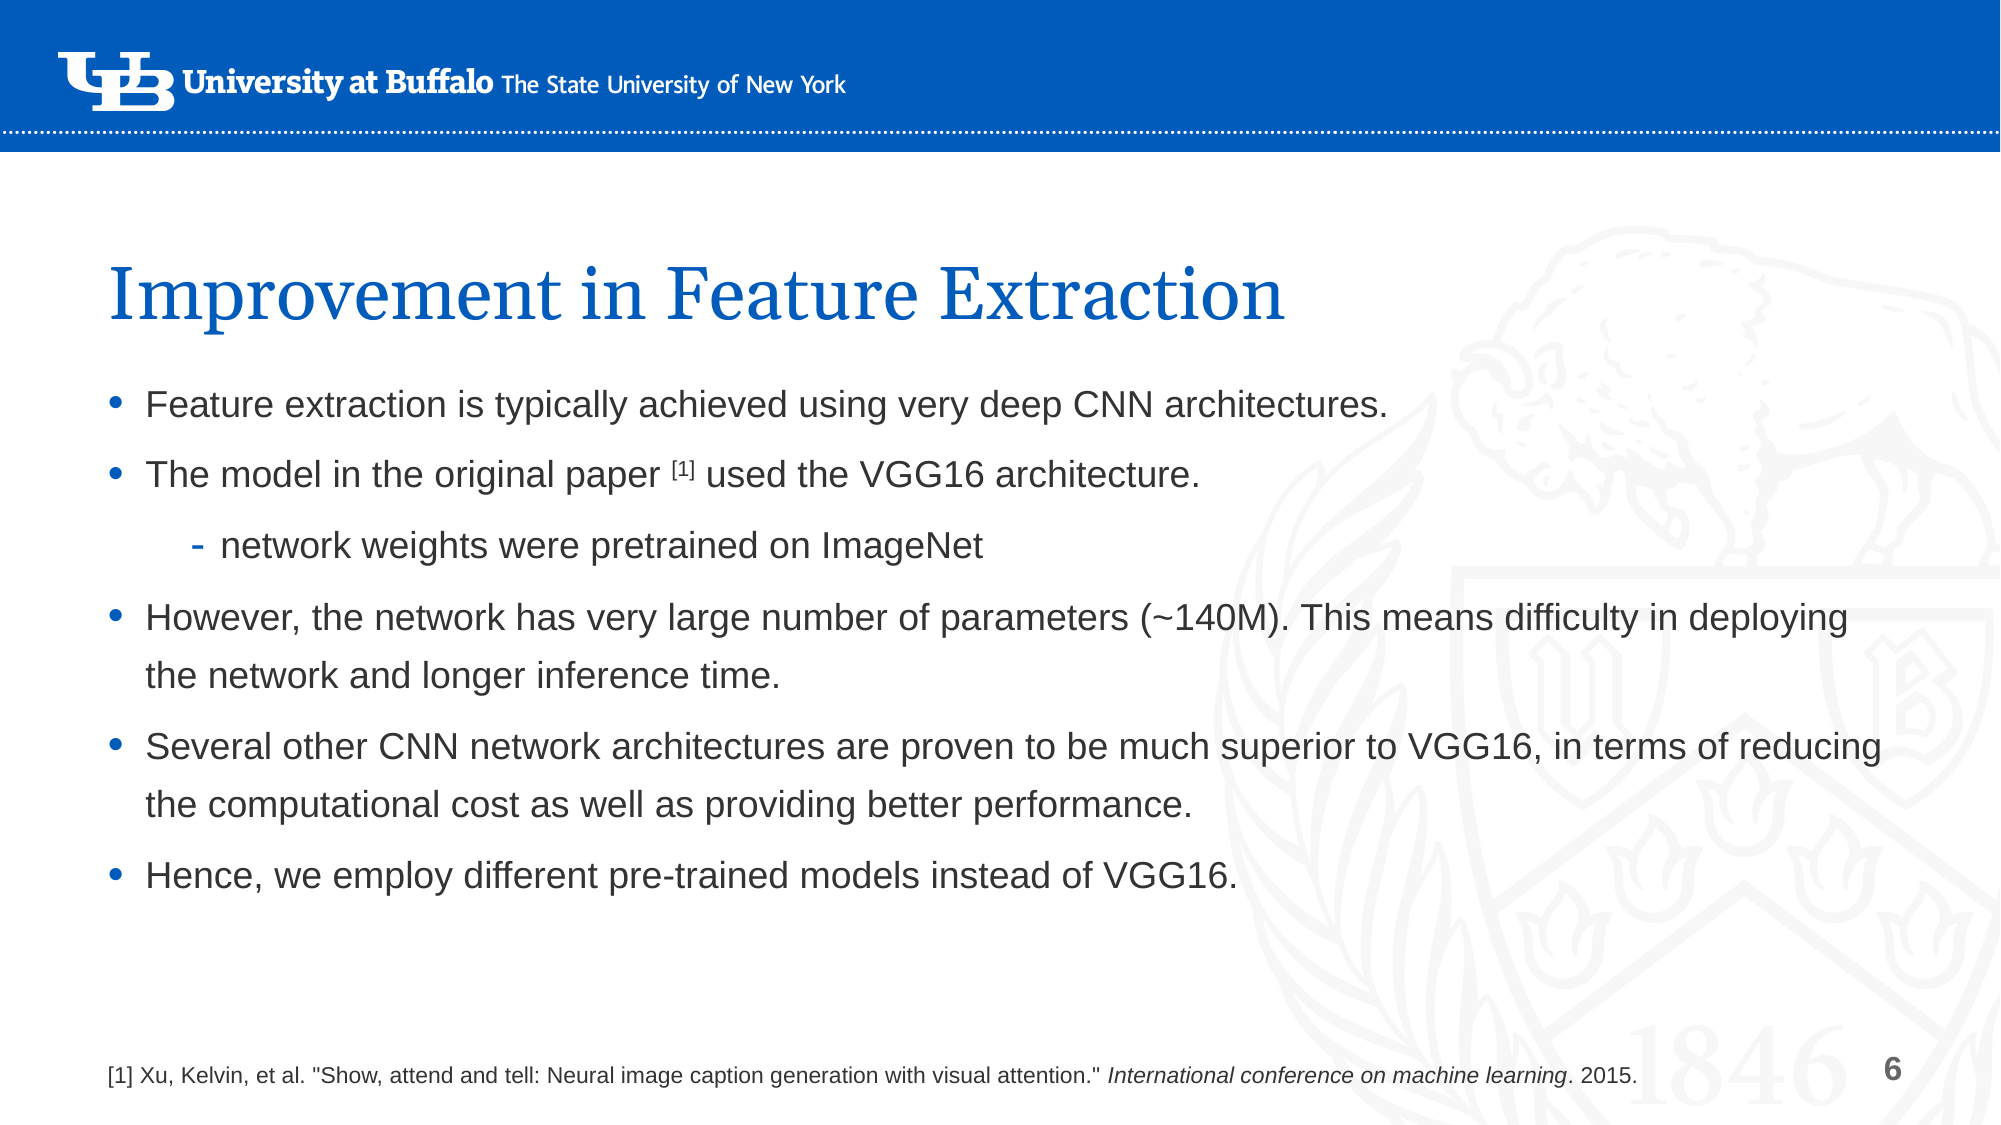

# Improvement in Feature Extraction
Feature extraction is typically achieved using very deep CNN architectures.
The model in the original paper [1] used the VGG16 architecture.
network weights were pretrained on ImageNet
However, the network has very large number of parameters (~140M). This means difficulty in deploying the network and longer inference time.
Several other CNN network architectures are proven to be much superior to VGG16, in terms of reducing the computational cost as well as providing better performance.
Hence, we employ different pre-trained models instead of VGG16.
6
[1] Xu, Kelvin, et al. "Show, attend and tell: Neural image caption generation with visual attention." International conference on machine learning. 2015.